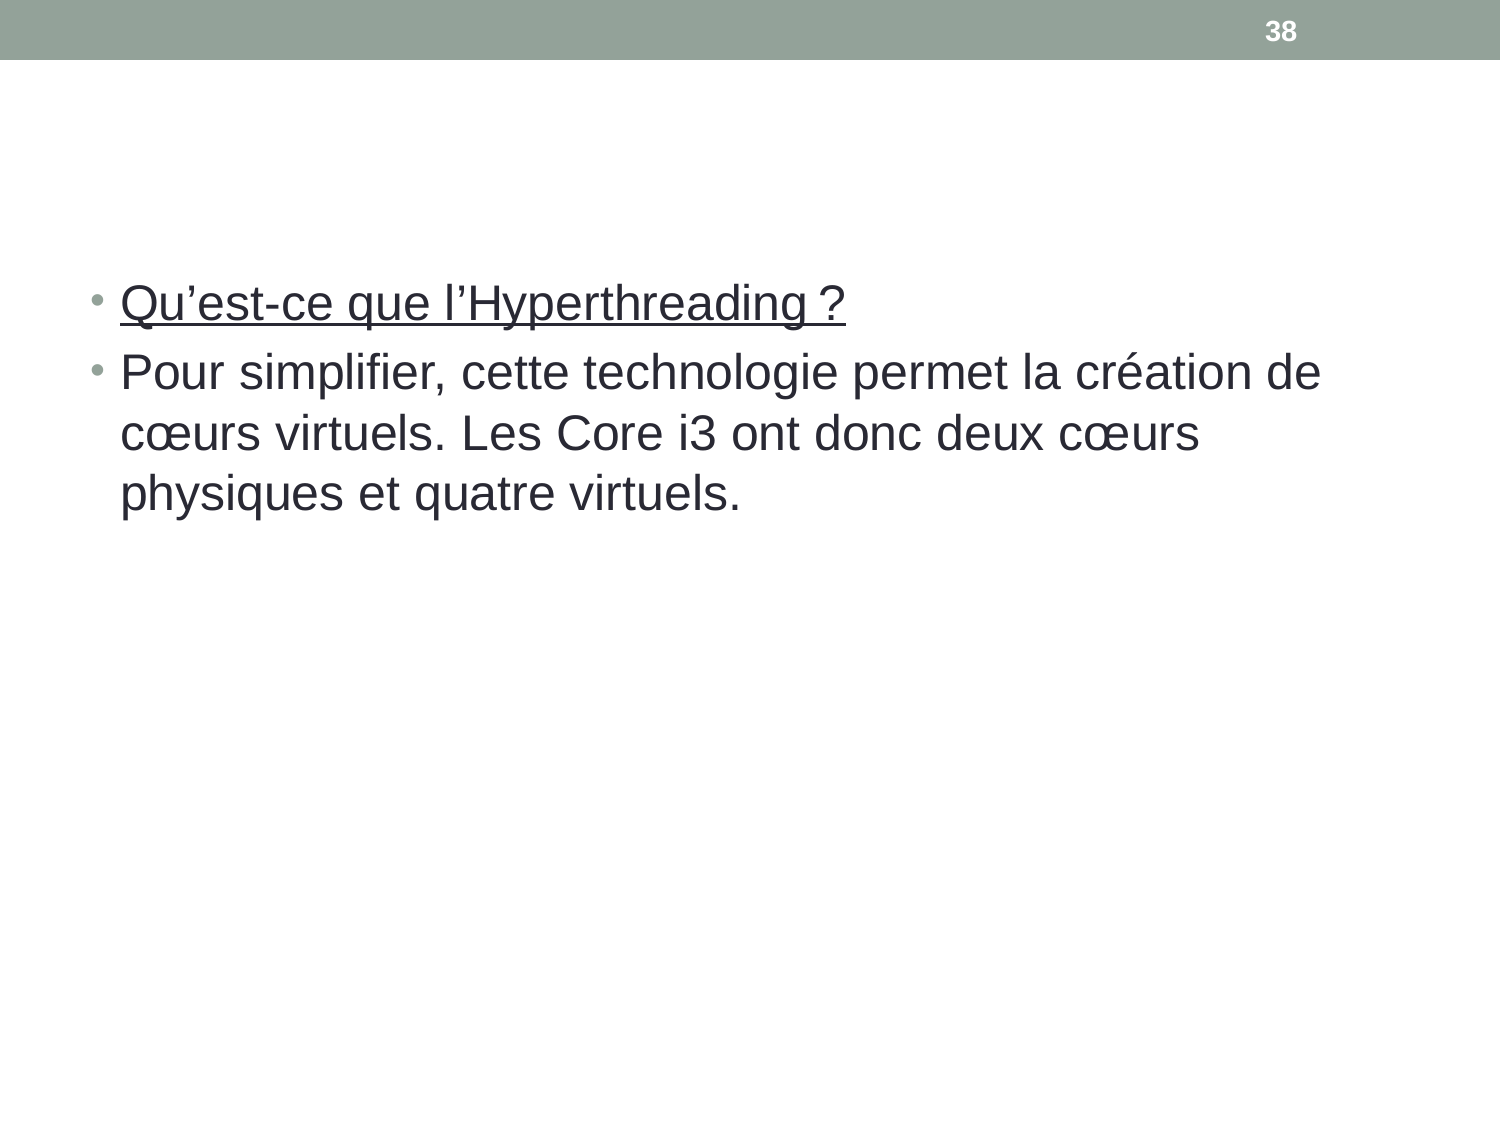

38
#
Qu’est-ce que l’Hyperthreading ?
Pour simplifier, cette technologie permet la création de cœurs virtuels. Les Core i3 ont donc deux cœurs physiques et quatre virtuels.